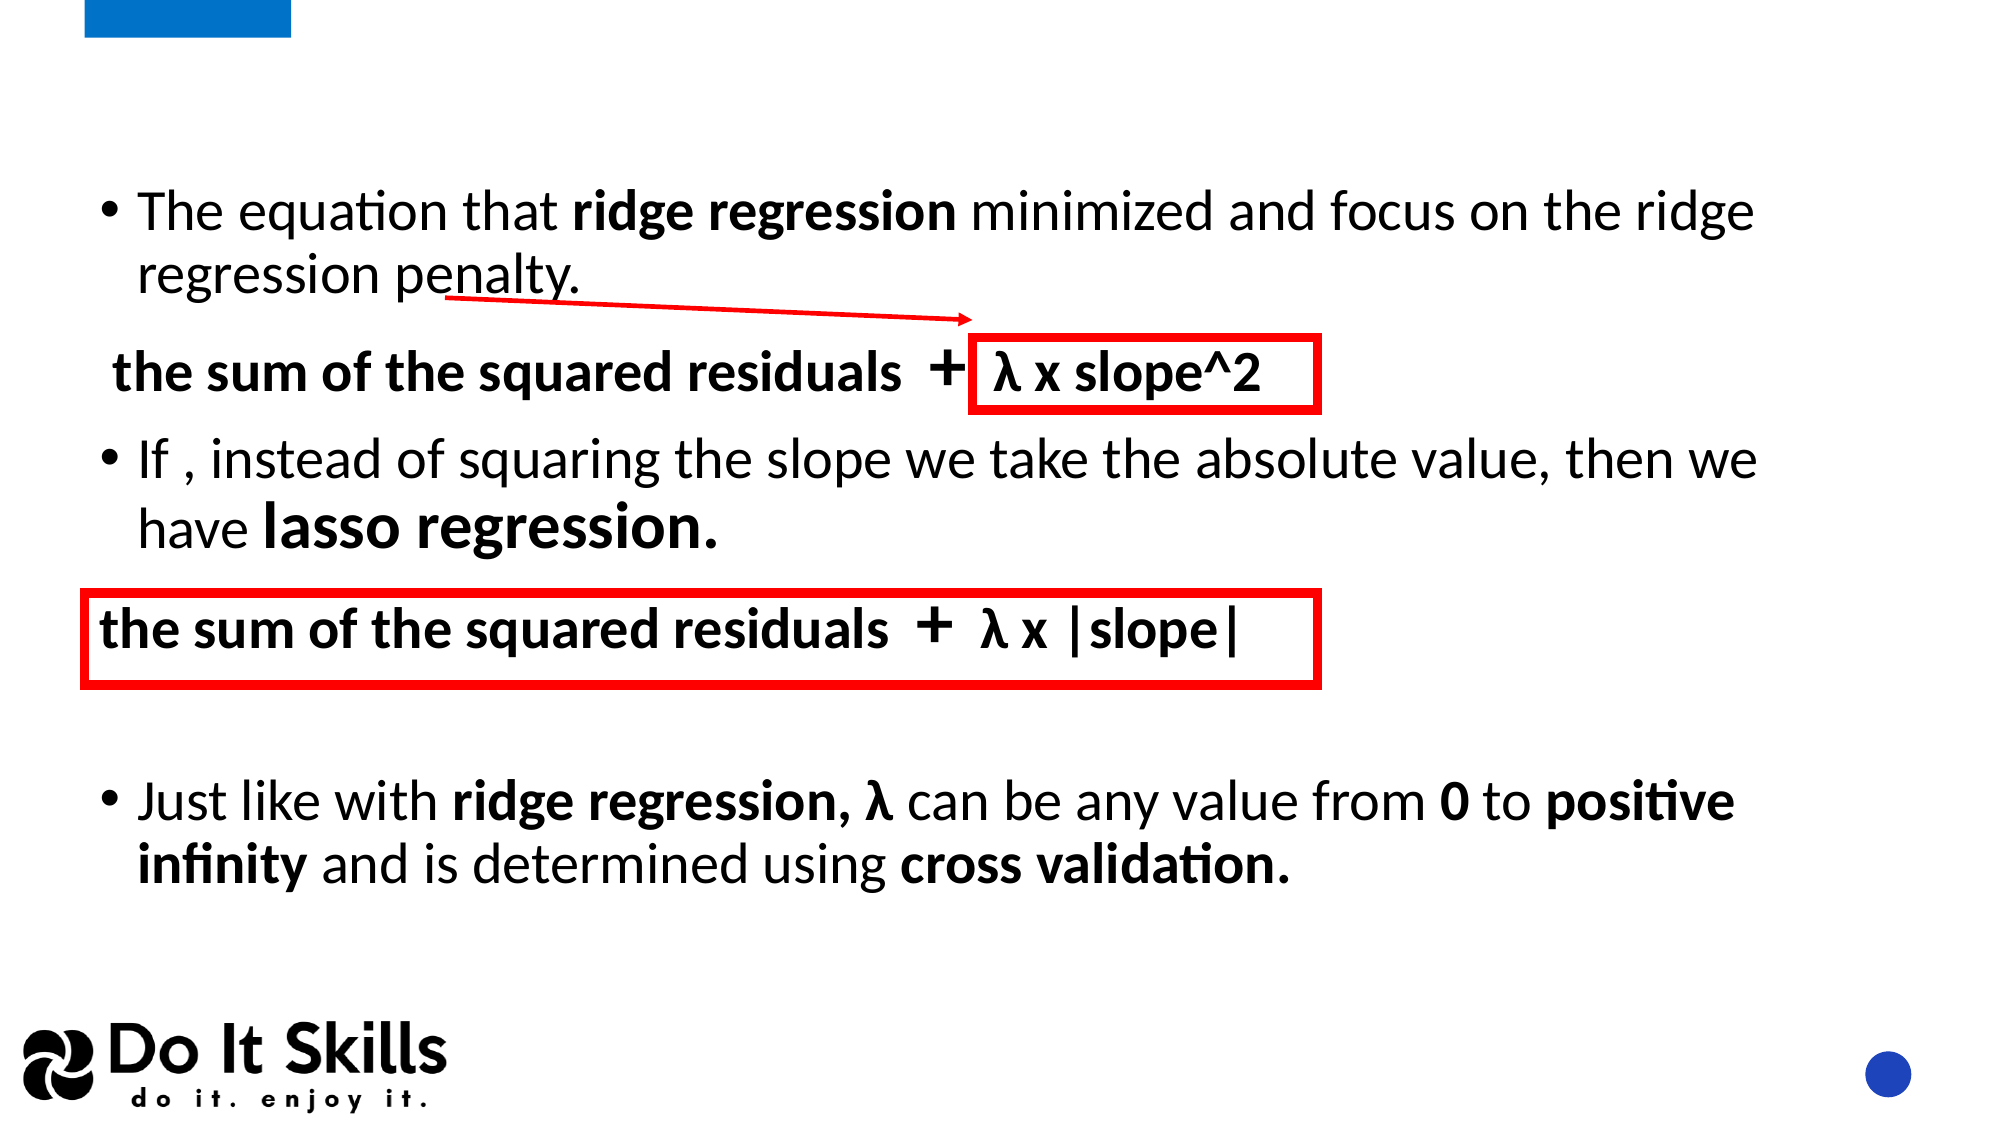

The equation that ridge regression minimized and focus on the ridge regression penalty.
 the sum of the squared residuals  +  λ x slope^2
If , instead of squaring the slope we take the absolute value, then we have lasso regression.
the sum of the squared residuals  +  λ x |slope|

Just like with ridge regression, λ can be any value from 0 to positive infinity and is determined using cross validation.